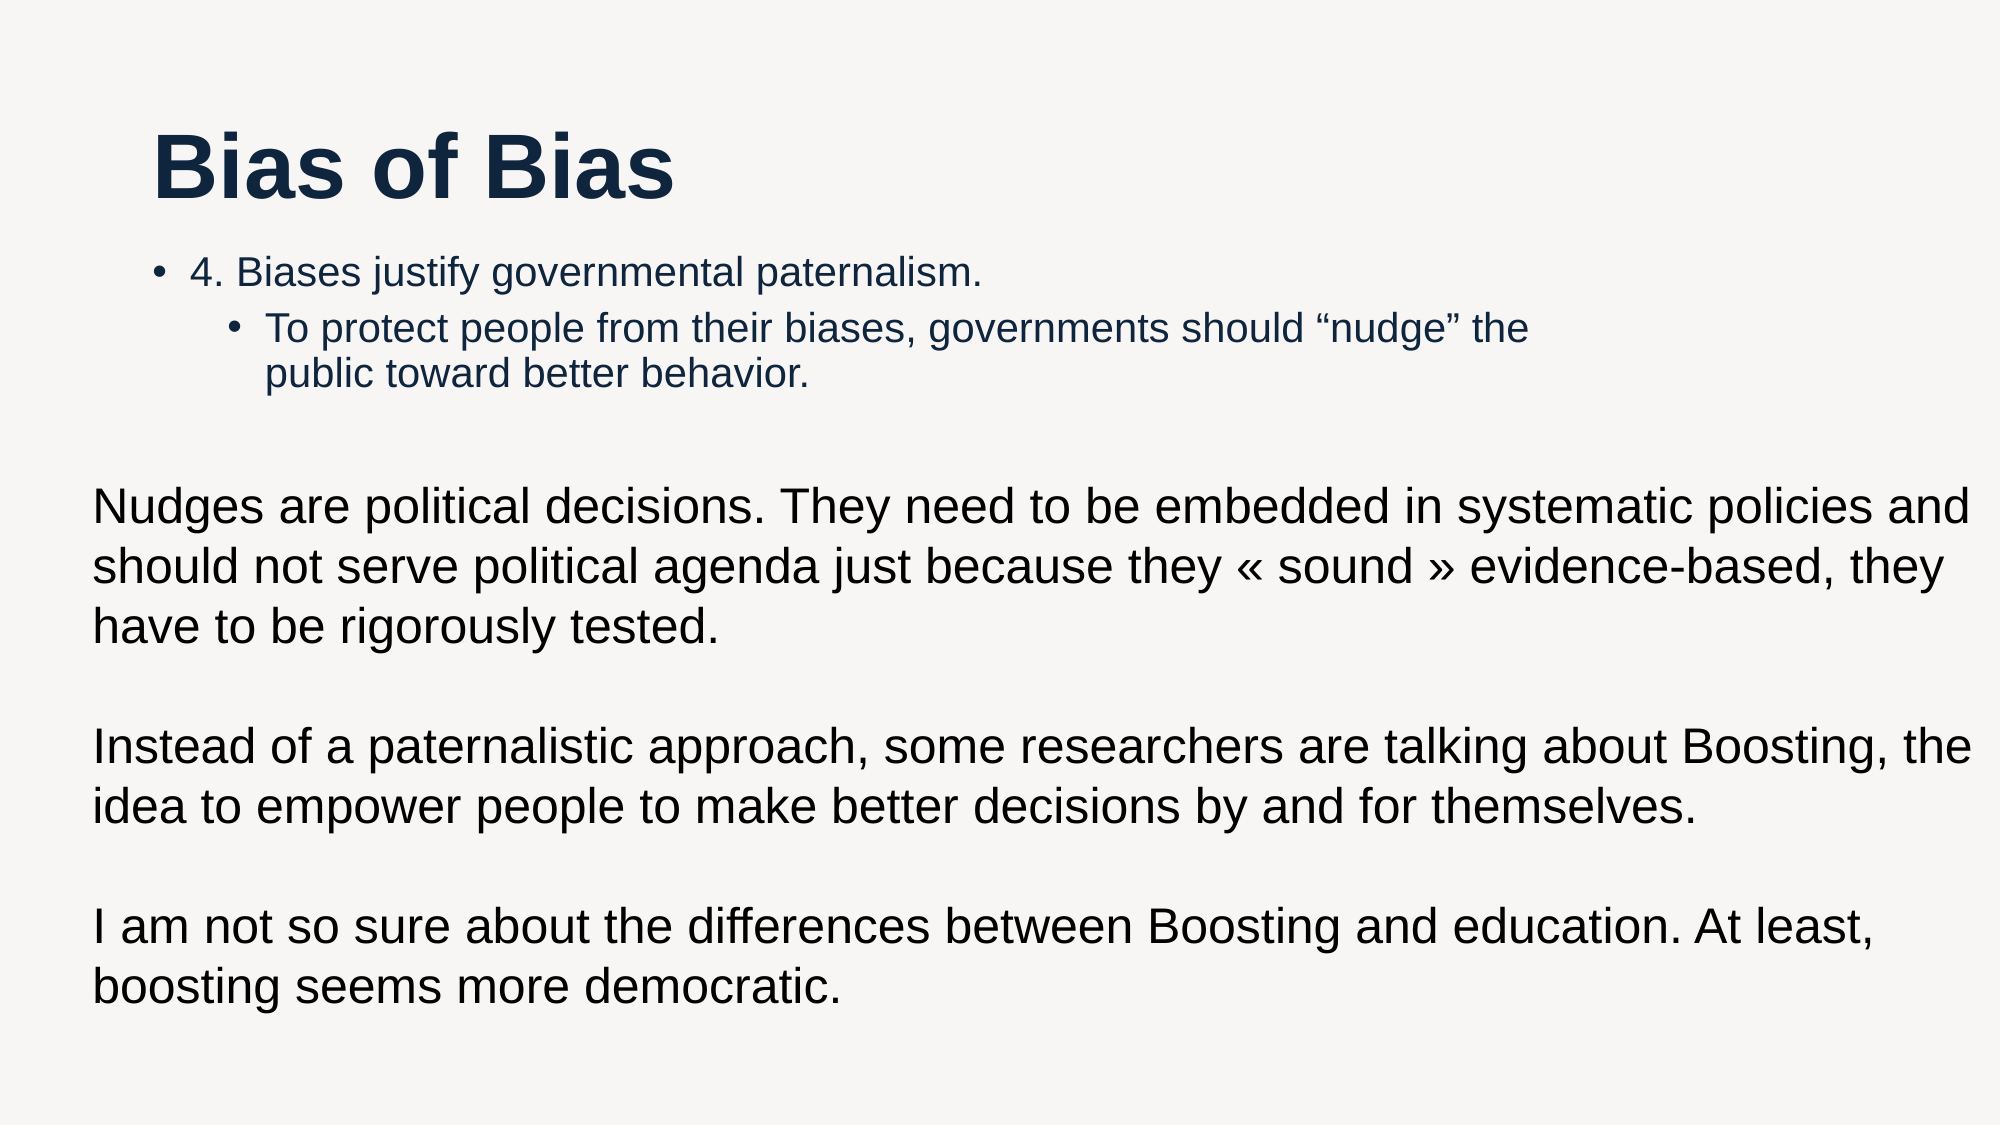

# Bias of Bias
4. Biases justify governmental paternalism.
To protect people from their biases, governments should “nudge” the public toward better behavior.
Nudges are political decisions. They need to be embedded in systematic policies and should not serve political agenda just because they « sound » evidence-based, they have to be rigorously tested.

Instead of a paternalistic approach, some researchers are talking about Boosting, the idea to empower people to make better decisions by and for themselves.

I am not so sure about the differences between Boosting and education. At least, boosting seems more democratic.